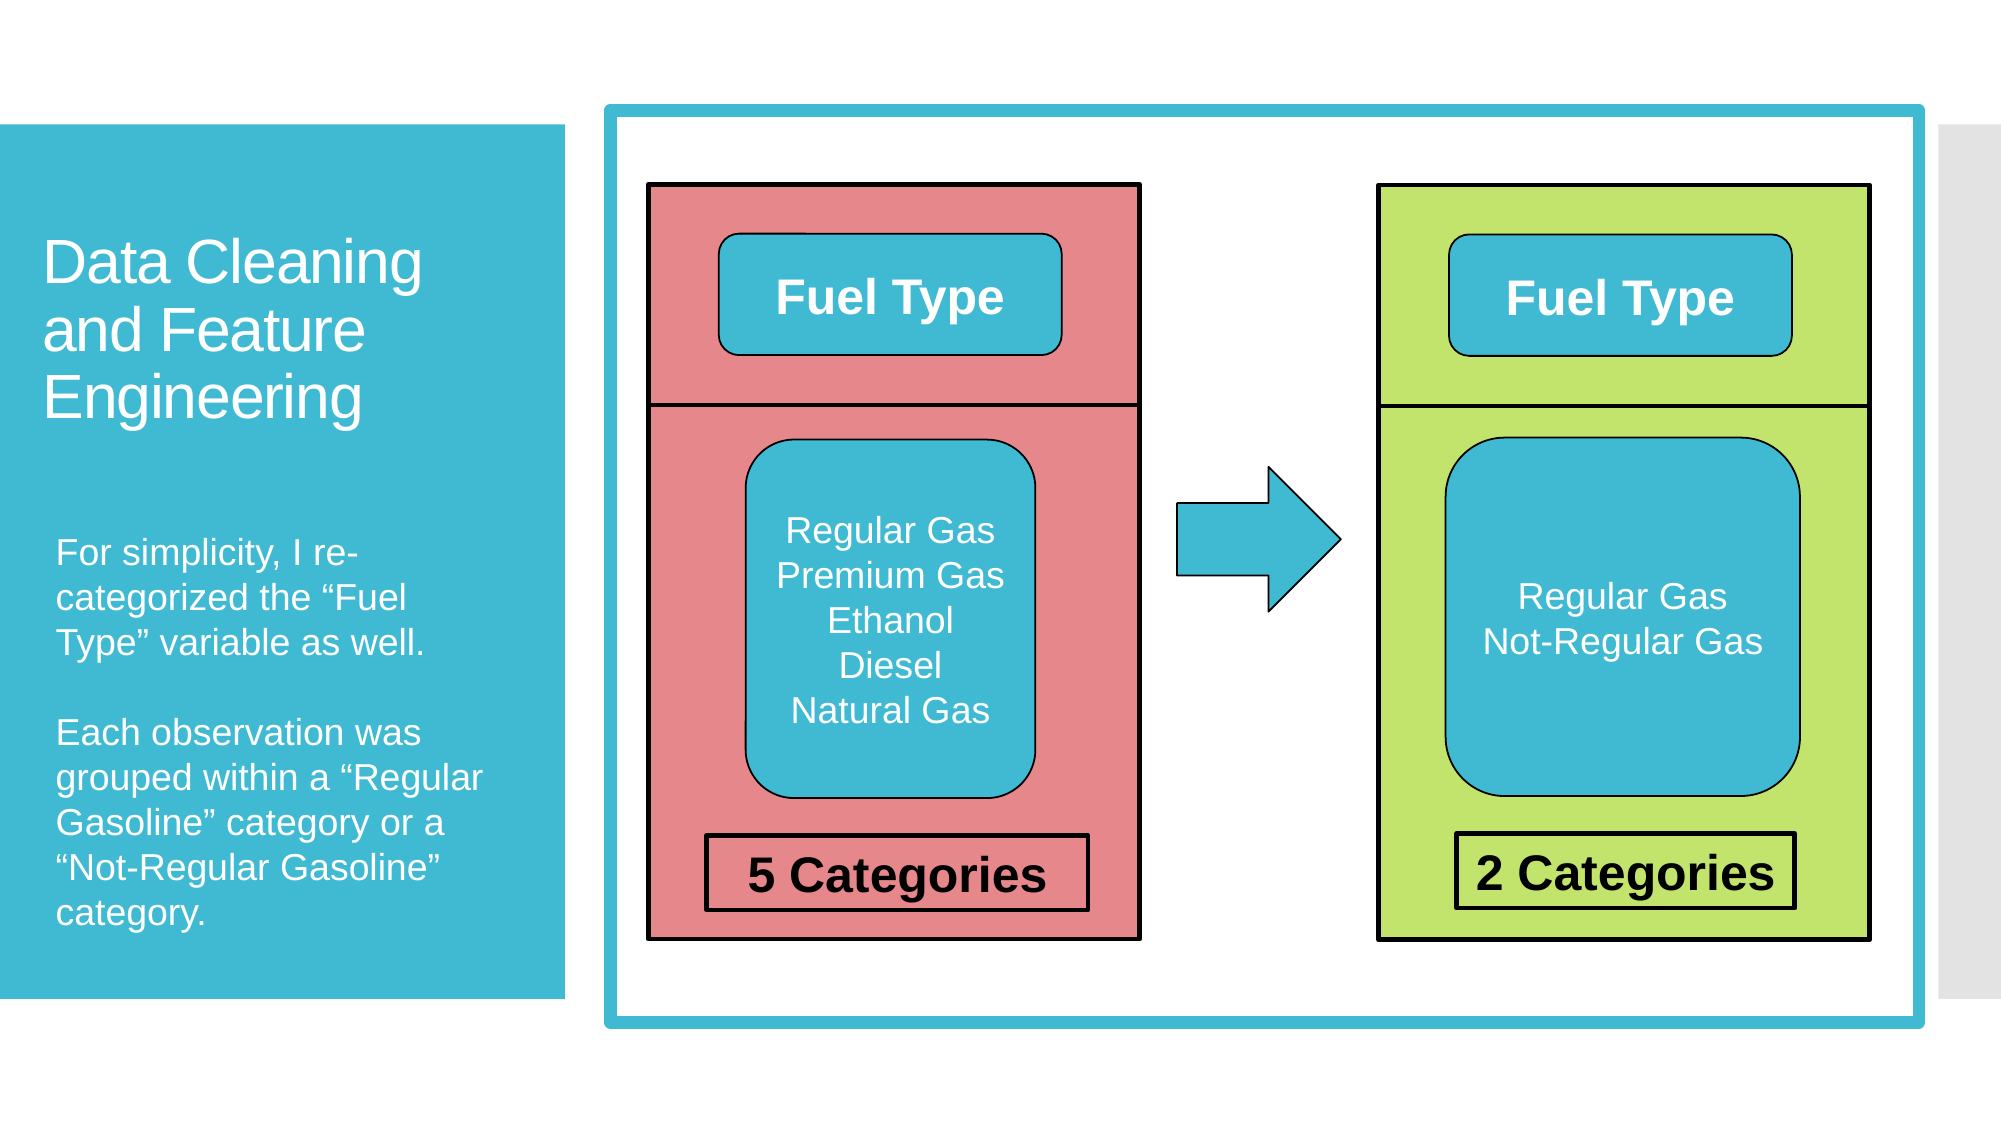

Data Cleaning and Feature Engineering
Fuel Type
Fuel Type
Regular Gas
Not-Regular Gas
Regular Gas
Premium Gas
Ethanol
Diesel
Natural Gas

For simplicity, I re-categorized the “Fuel Type” variable as well.

Each observation was grouped within a “Regular Gasoline” category or a “Not-Regular Gasoline” category.
2 Categories
5 Categories